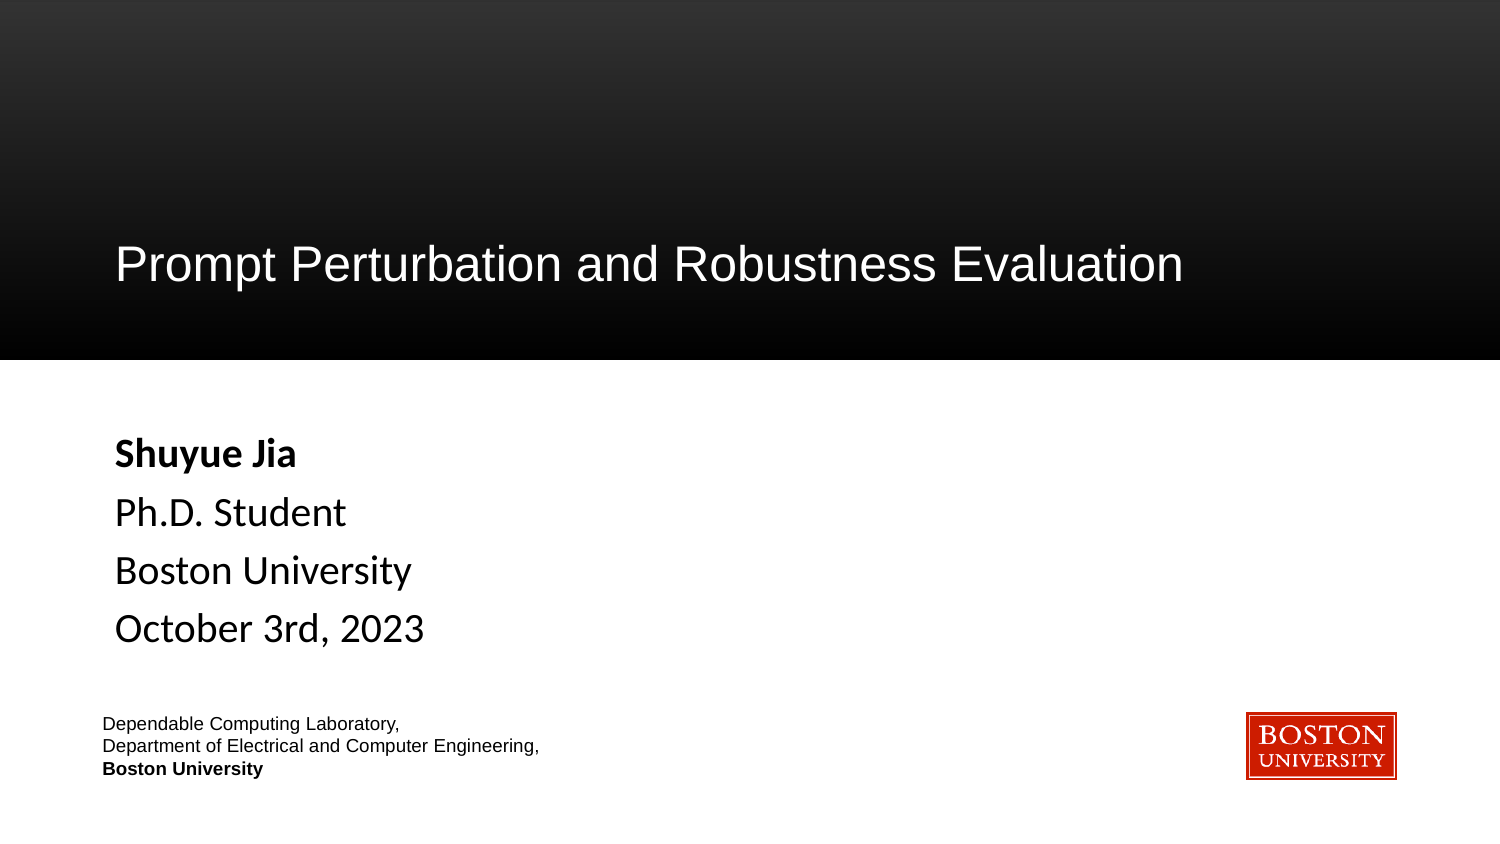

# Prompt Perturbation and Robustness Evaluation
Shuyue Jia
Ph.D. Student
Boston University
October 3rd, 2023